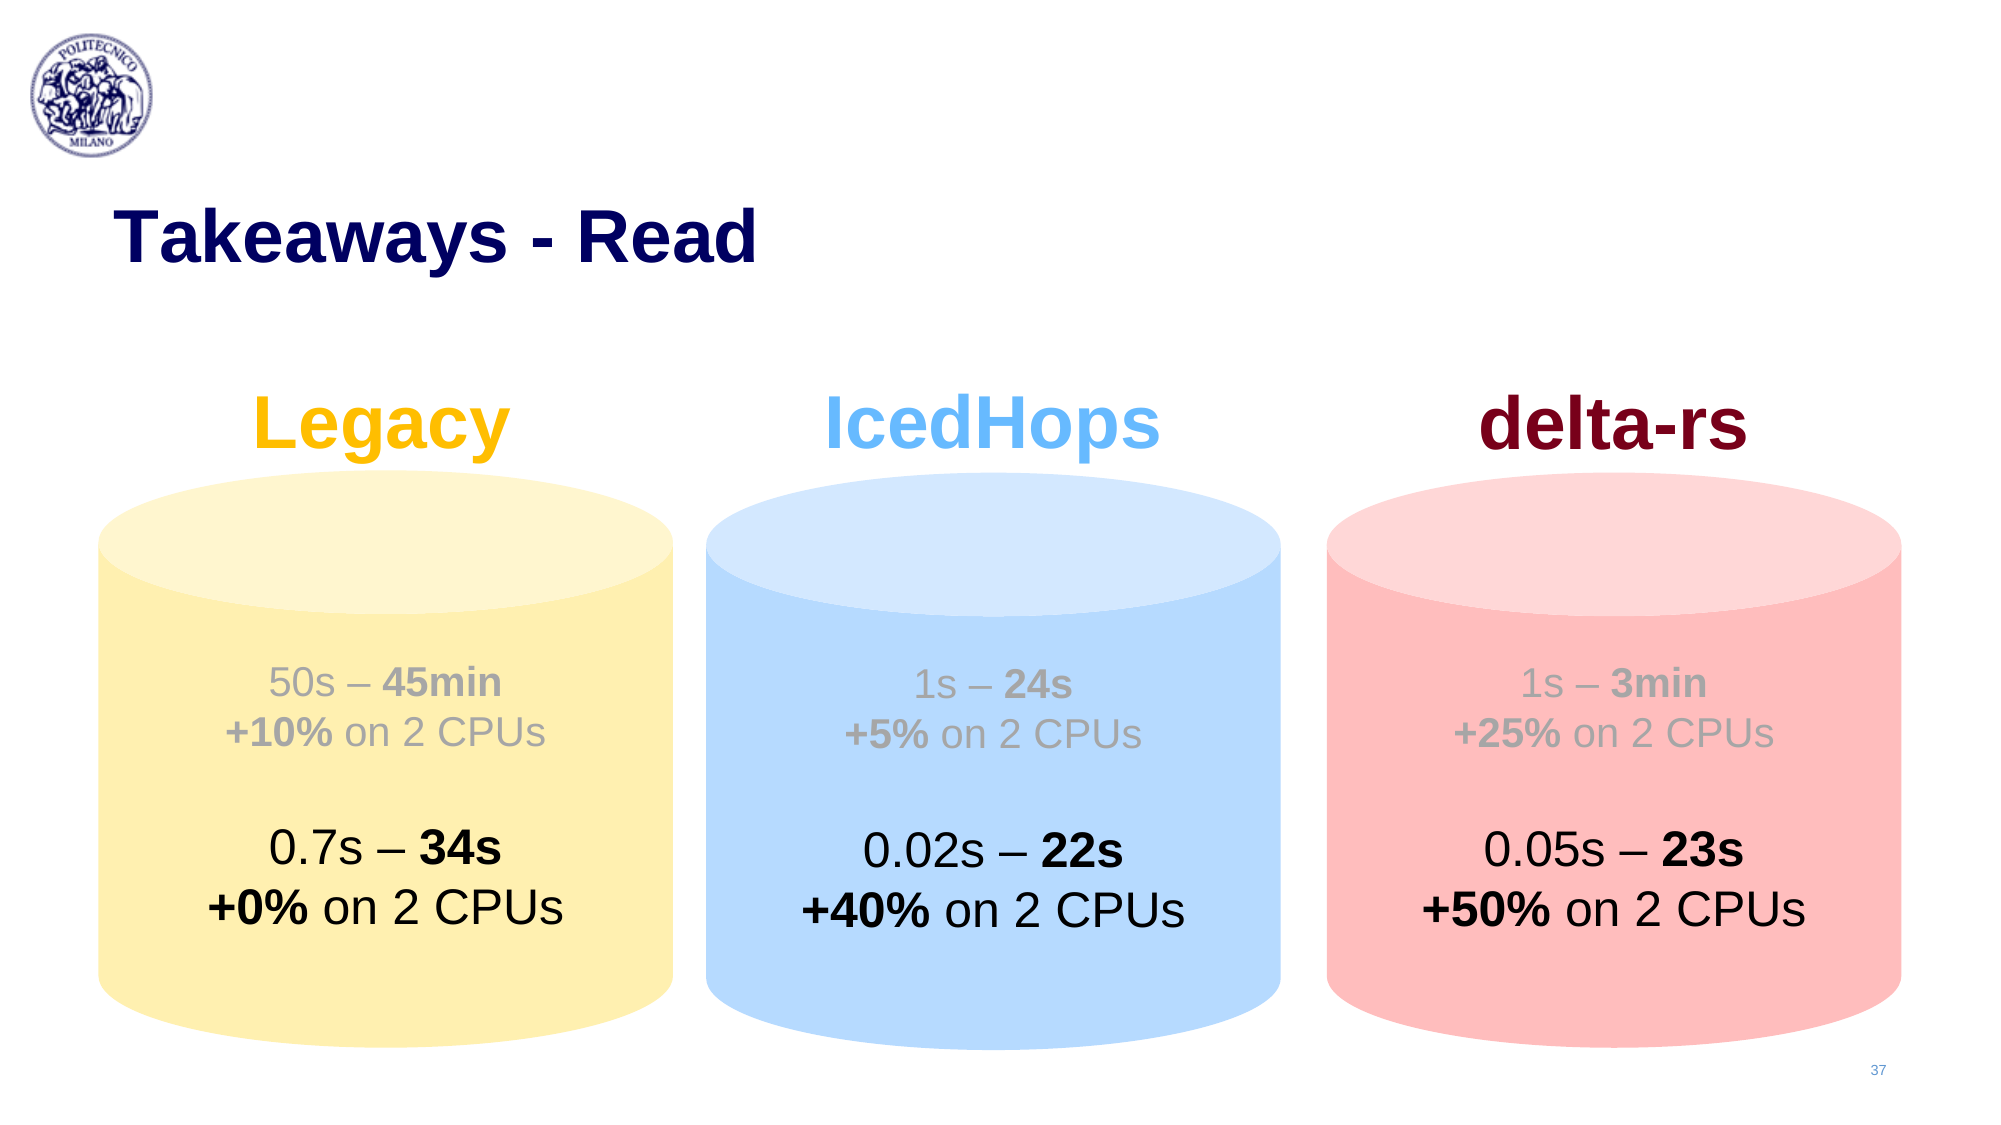

# Takeaways - Read
Legacy
IcedHops
delta-rs
50s – 45min
+10% on 2 CPUs

0.7s – 34s
+0% on 2 CPUs

1s – 3min
+25% on 2 CPUs

0.05s – 23s
+50% on 2 CPUs

1s – 24s
+5% on 2 CPUs

0.02s – 22s
+40% on 2 CPUs

37